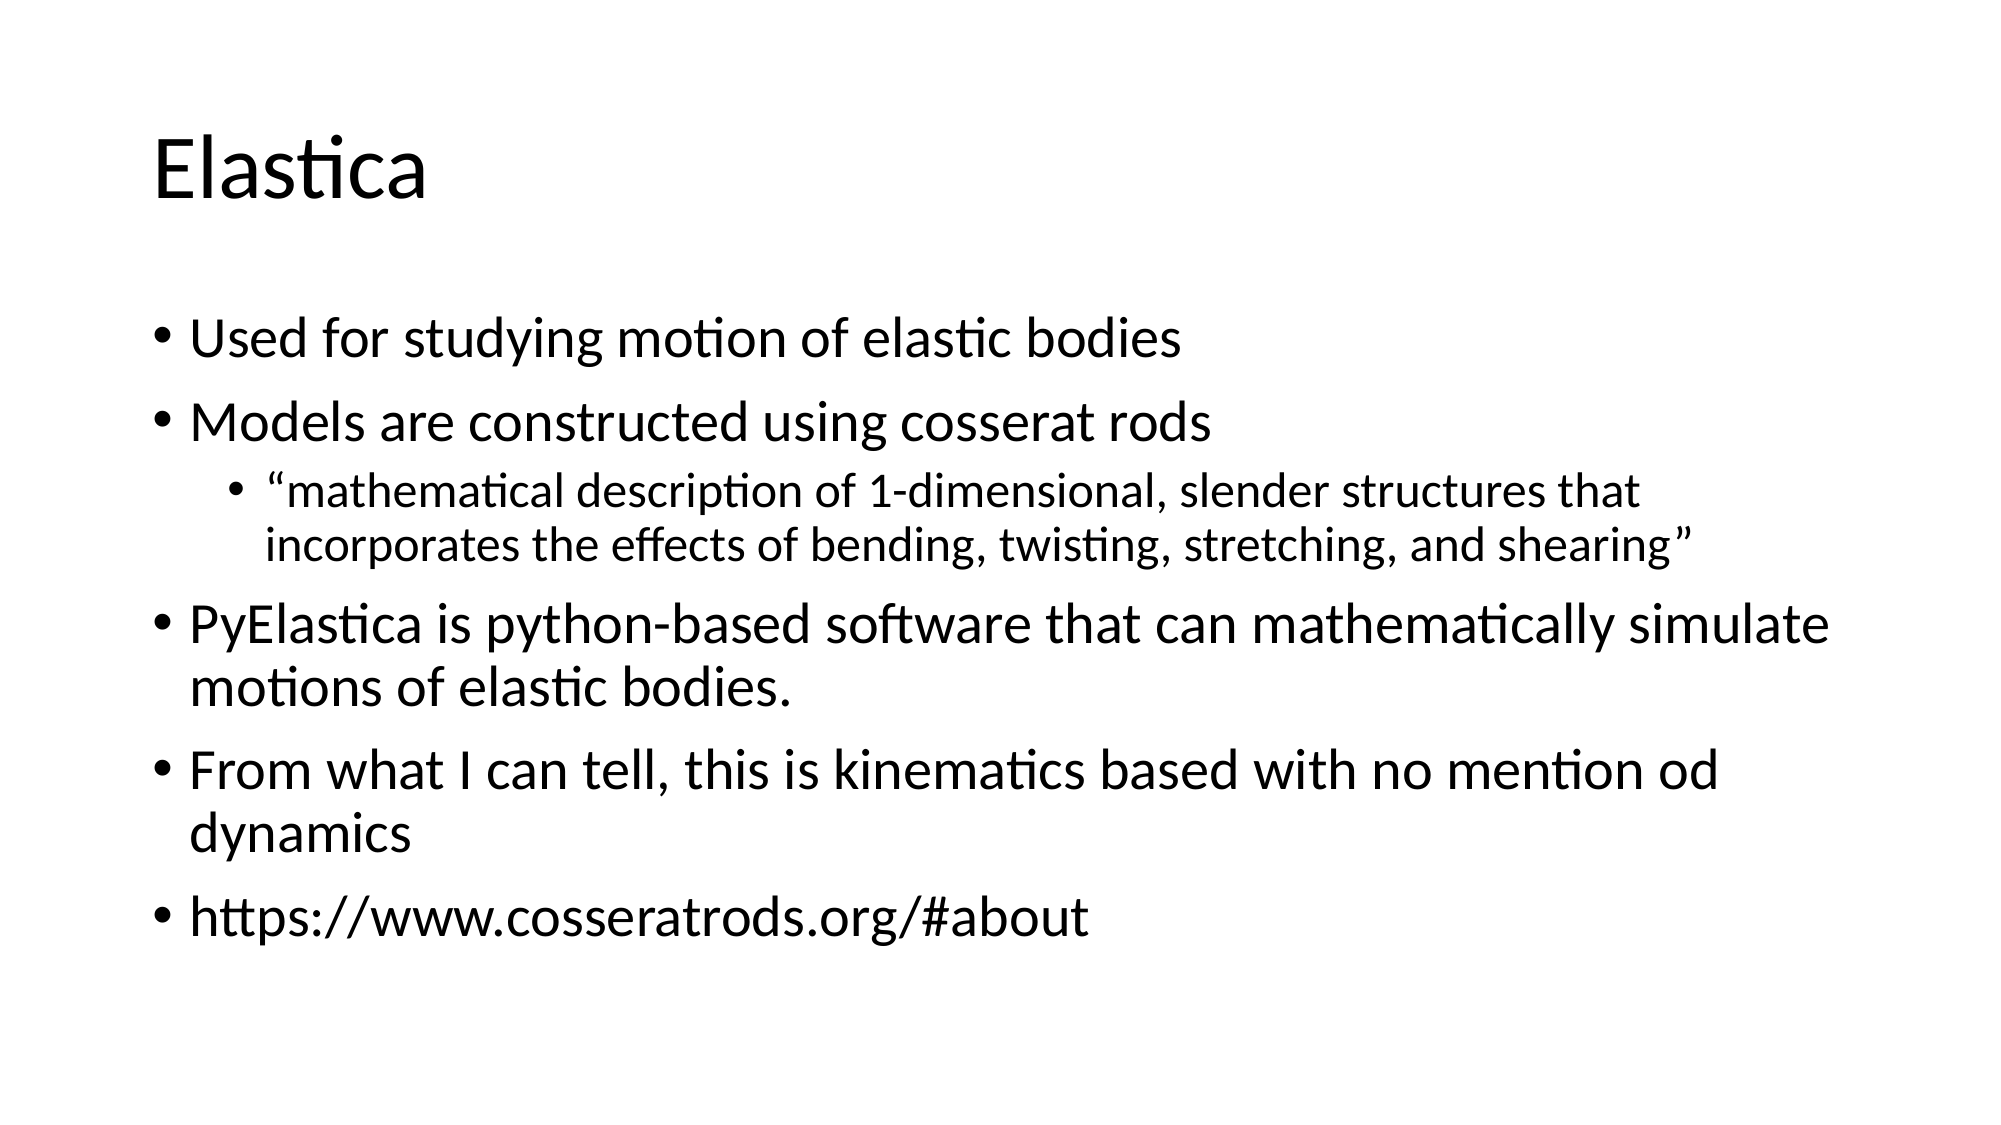

# Elastica
Used for studying motion of elastic bodies
Models are constructed using cosserat rods
“mathematical description of 1-dimensional, slender structures that incorporates the effects of bending, twisting, stretching, and shearing”
PyElastica is python-based software that can mathematically simulate motions of elastic bodies.
From what I can tell, this is kinematics based with no mention od dynamics
https://www.cosseratrods.org/#about